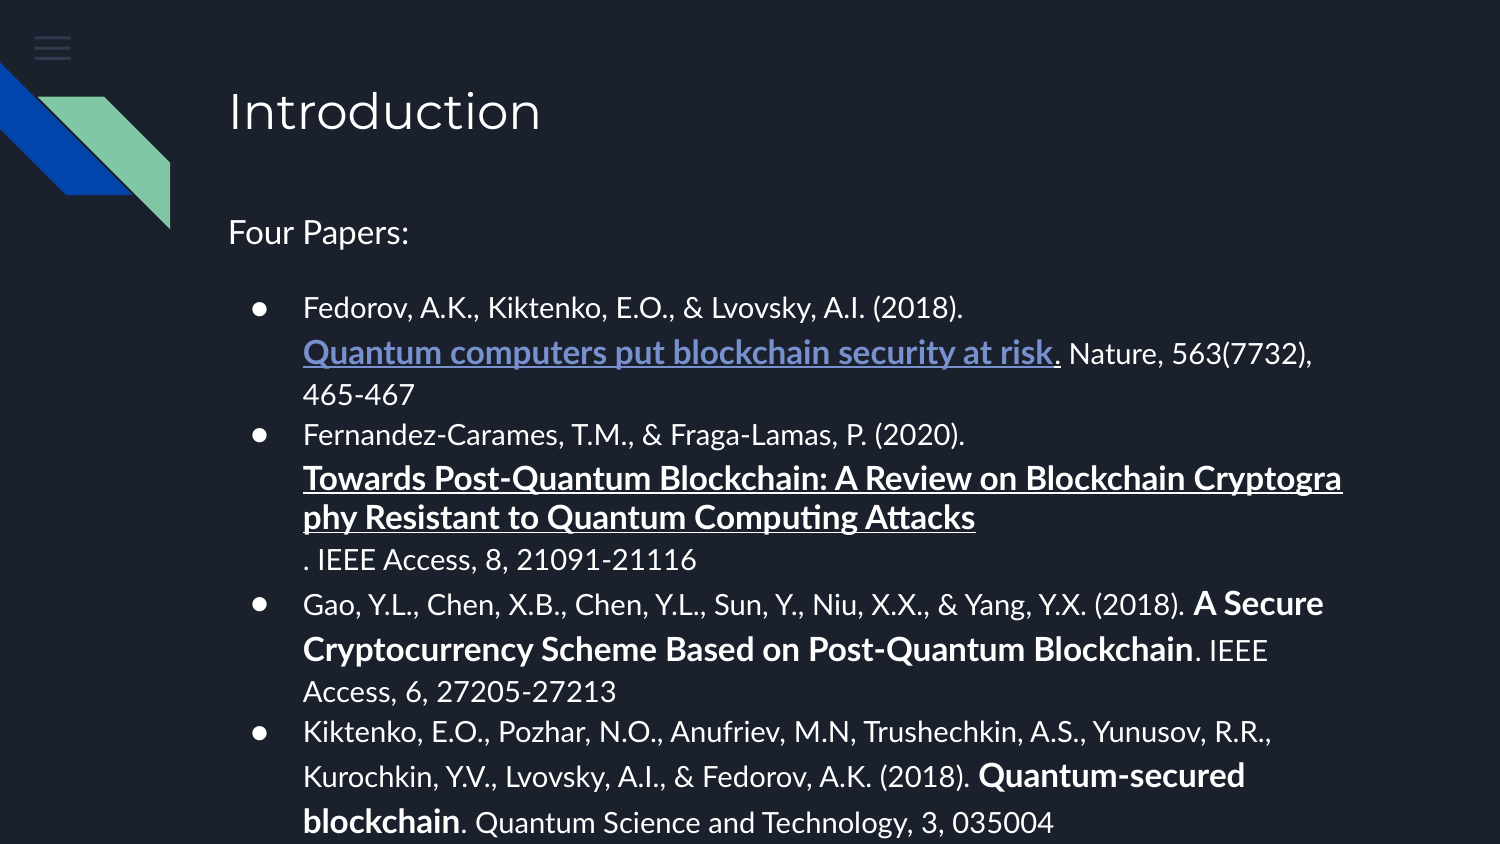

# Introduction
Four Papers:
Fedorov, A.K., Kiktenko, E.O., & Lvovsky, A.I. (2018). Quantum computers put blockchain security at risk. Nature, 563(7732), 465-467
Fernandez-Carames, T.M., & Fraga-Lamas, P. (2020). Towards Post-Quantum Blockchain: A Review on Blockchain Cryptography Resistant to Quantum Computing Attacks. IEEE Access, 8, 21091-21116
Gao, Y.L., Chen, X.B., Chen, Y.L., Sun, Y., Niu, X.X., & Yang, Y.X. (2018). A Secure Cryptocurrency Scheme Based on Post-Quantum Blockchain. IEEE Access, 6, 27205-27213
Kiktenko, E.O., Pozhar, N.O., Anufriev, M.N, Trushechkin, A.S., Yunusov, R.R., Kurochkin, Y.V., Lvovsky, A.I., & Fedorov, A.K. (2018). Quantum-secured blockchain. Quantum Science and Technology, 3, 035004